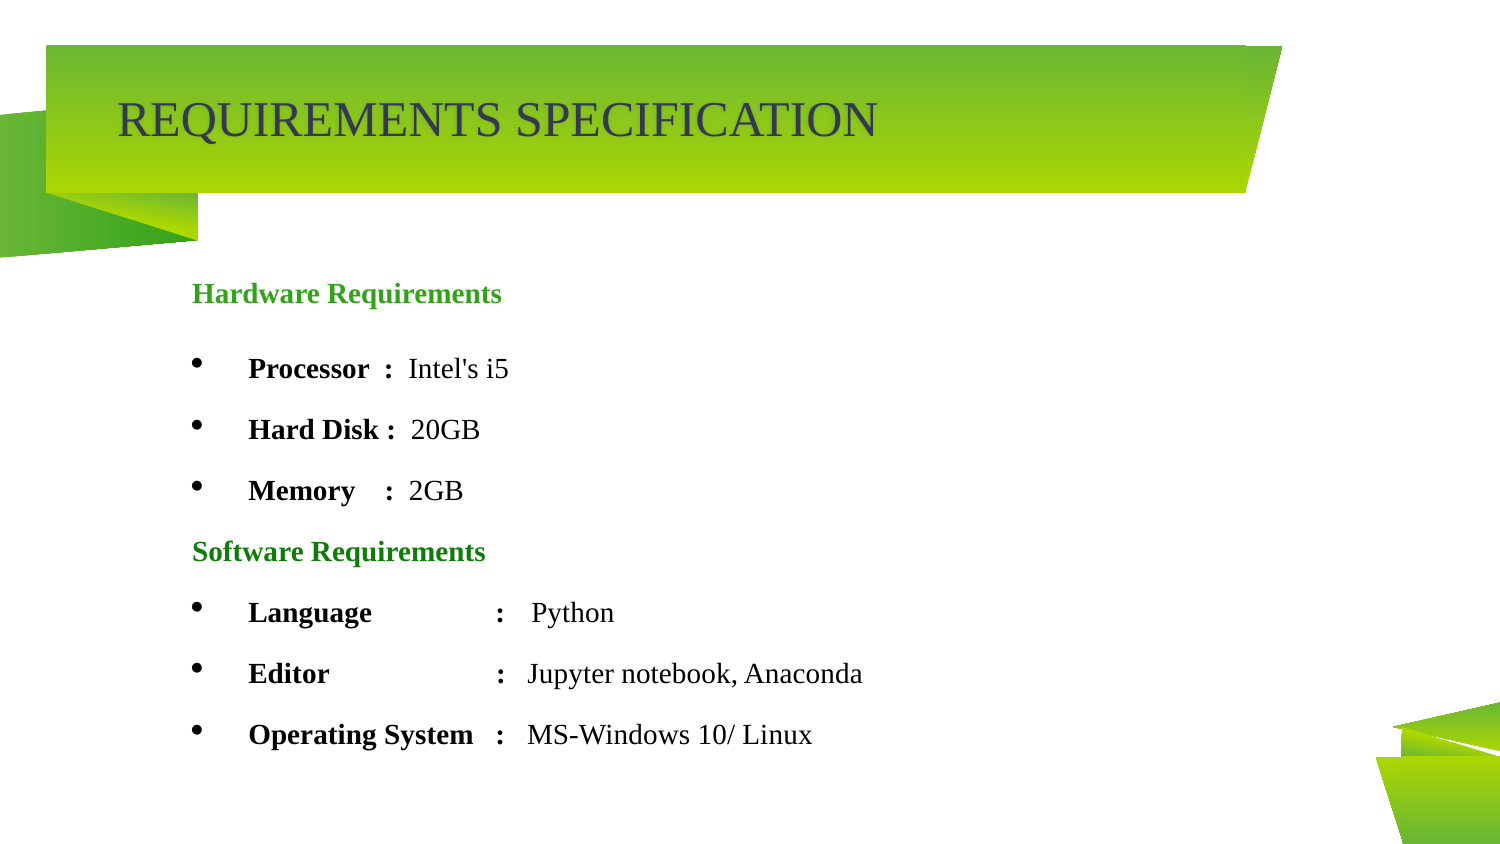

# REQUIREMENTS SPECIFICATION
Hardware Requirements

Processor  :  Intel's i5
Hard Disk :  20GB
Memory    :  2GB
Software Requirements
Language                 :    Python
Editor                       :   Jupyter notebook, Anaconda
Operating System   :   MS-Windows 10/ Linux